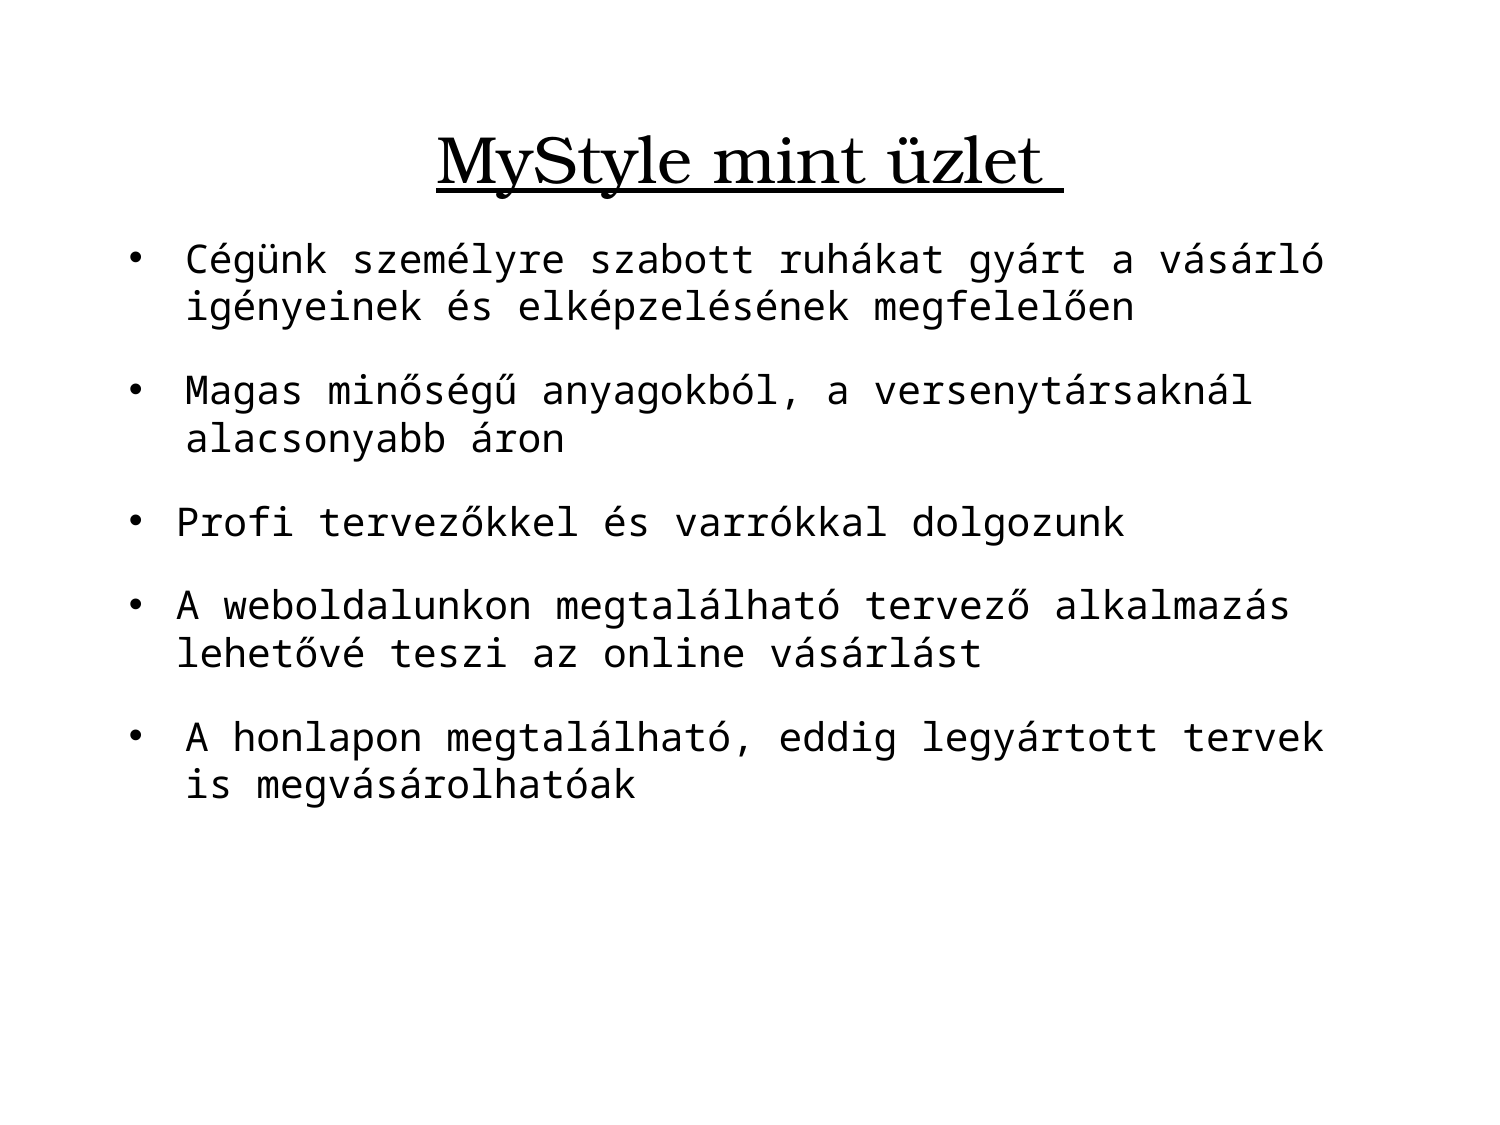

MyStyle mint üzlet
Cégünk személyre szabott ruhákat gyárt a vásárló igényeinek és elképzelésének megfelelően
Magas minőségű anyagokból, a versenytársaknál alacsonyabb áron
Profi tervezőkkel és varrókkal dolgozunk
A weboldalunkon megtalálható tervező alkalmazás lehetővé teszi az online vásárlást
A honlapon megtalálható, eddig legyártott tervek is megvásárolhatóak